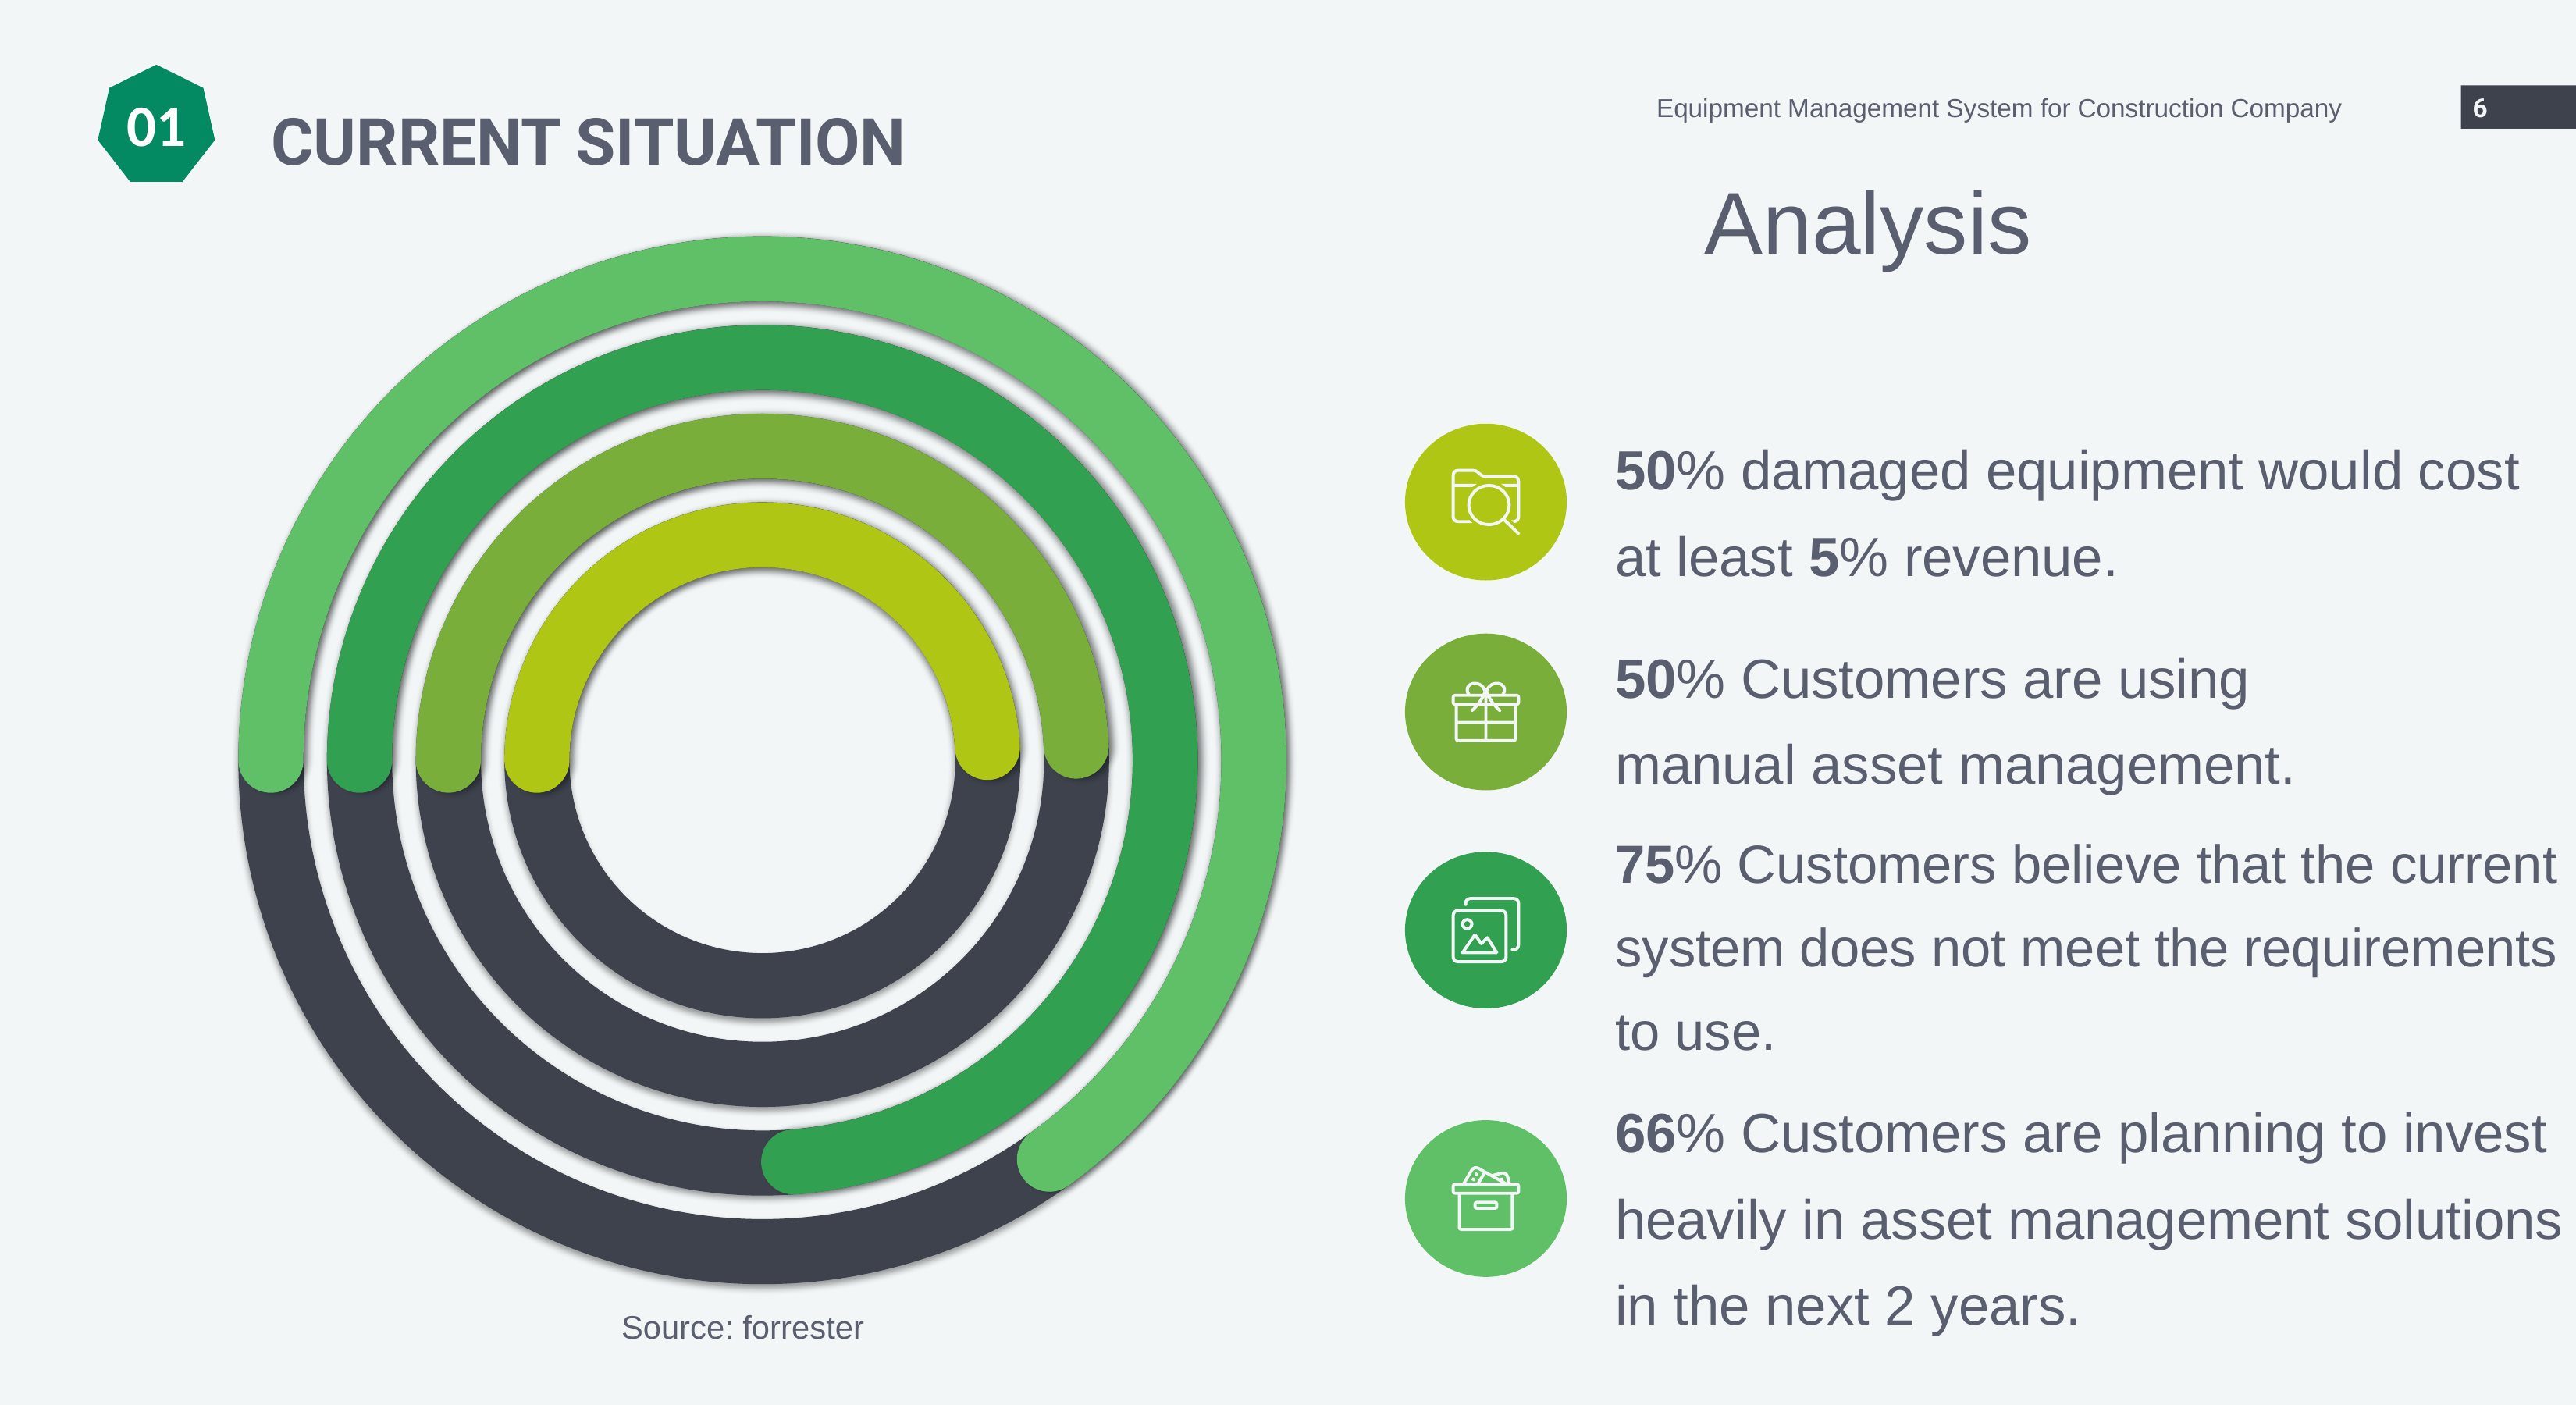

01
Equipment Management System for Construction Company
6
CURRENT SITUATION
Analysis

50% damaged equipment would cost at least 5% revenue.

50% Customers are using manual asset management.

75% Customers believe that the current system does not meet the requirements to use.

66% Customers are planning to invest heavily in asset management solutions in the next 2 years.

Source: forrester